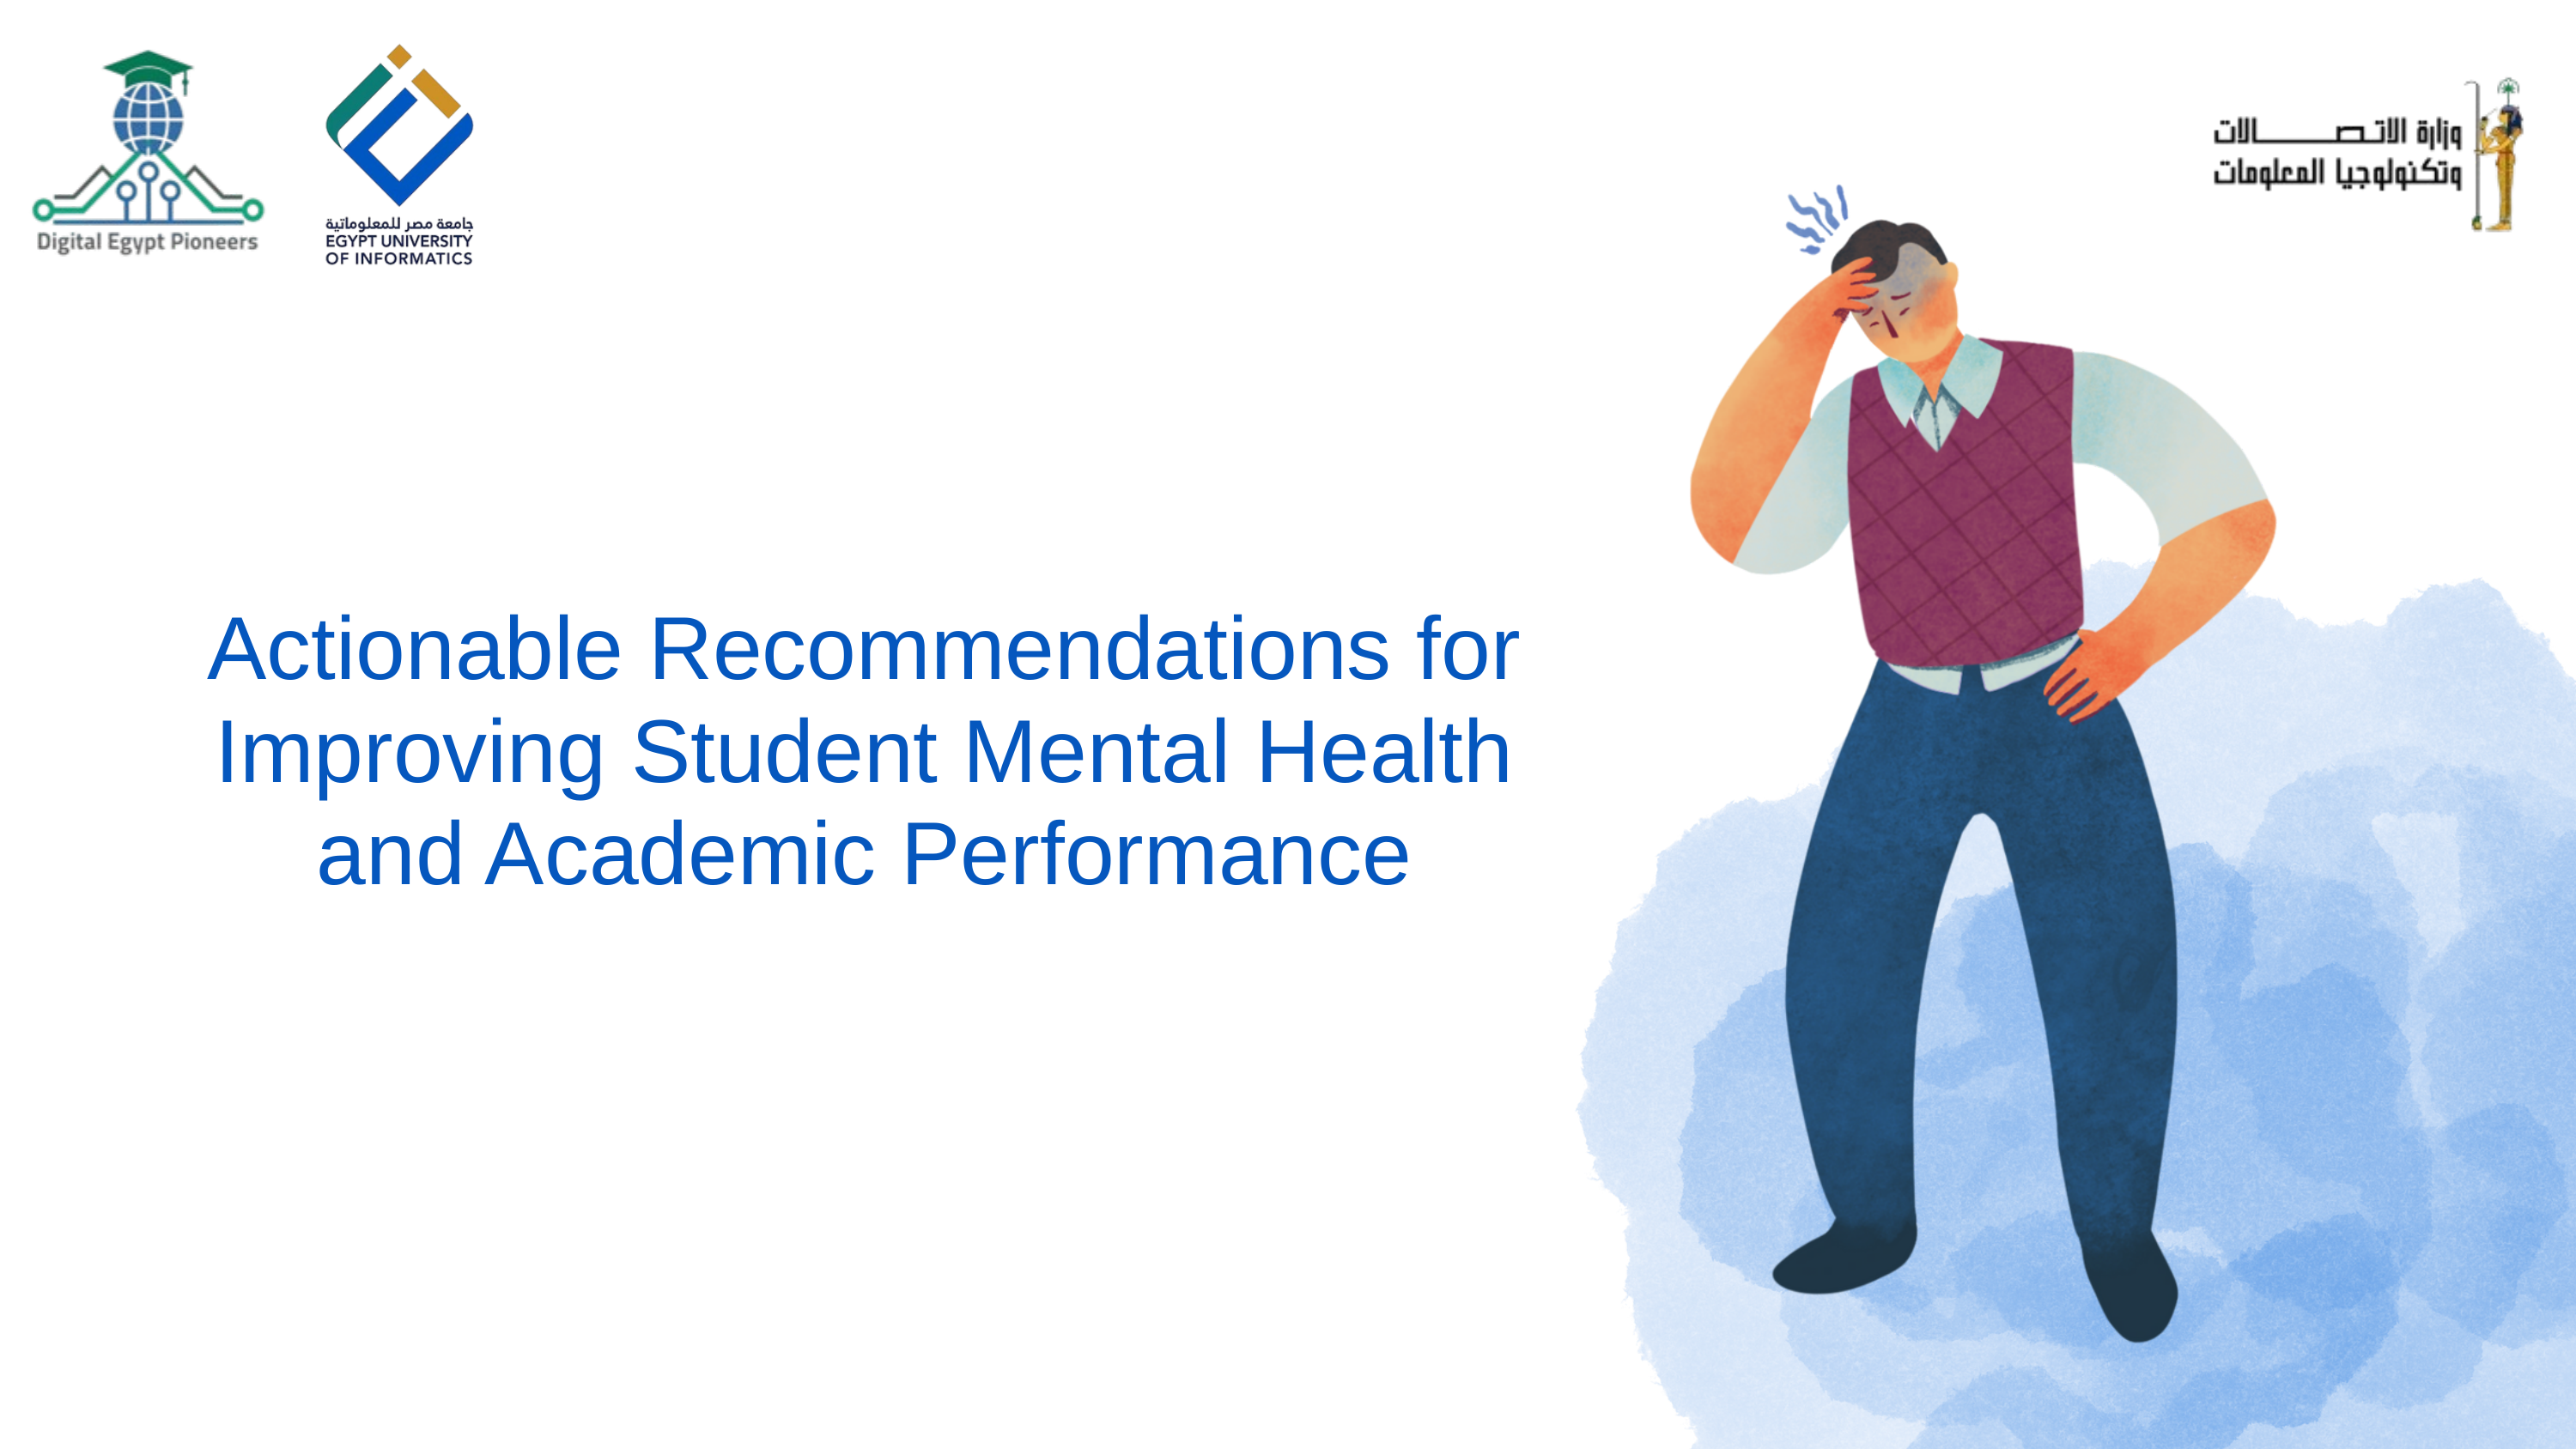

03 - DOCUMENTATION

Actionable Recommendations for Improving Student Mental Health and Academic Performance